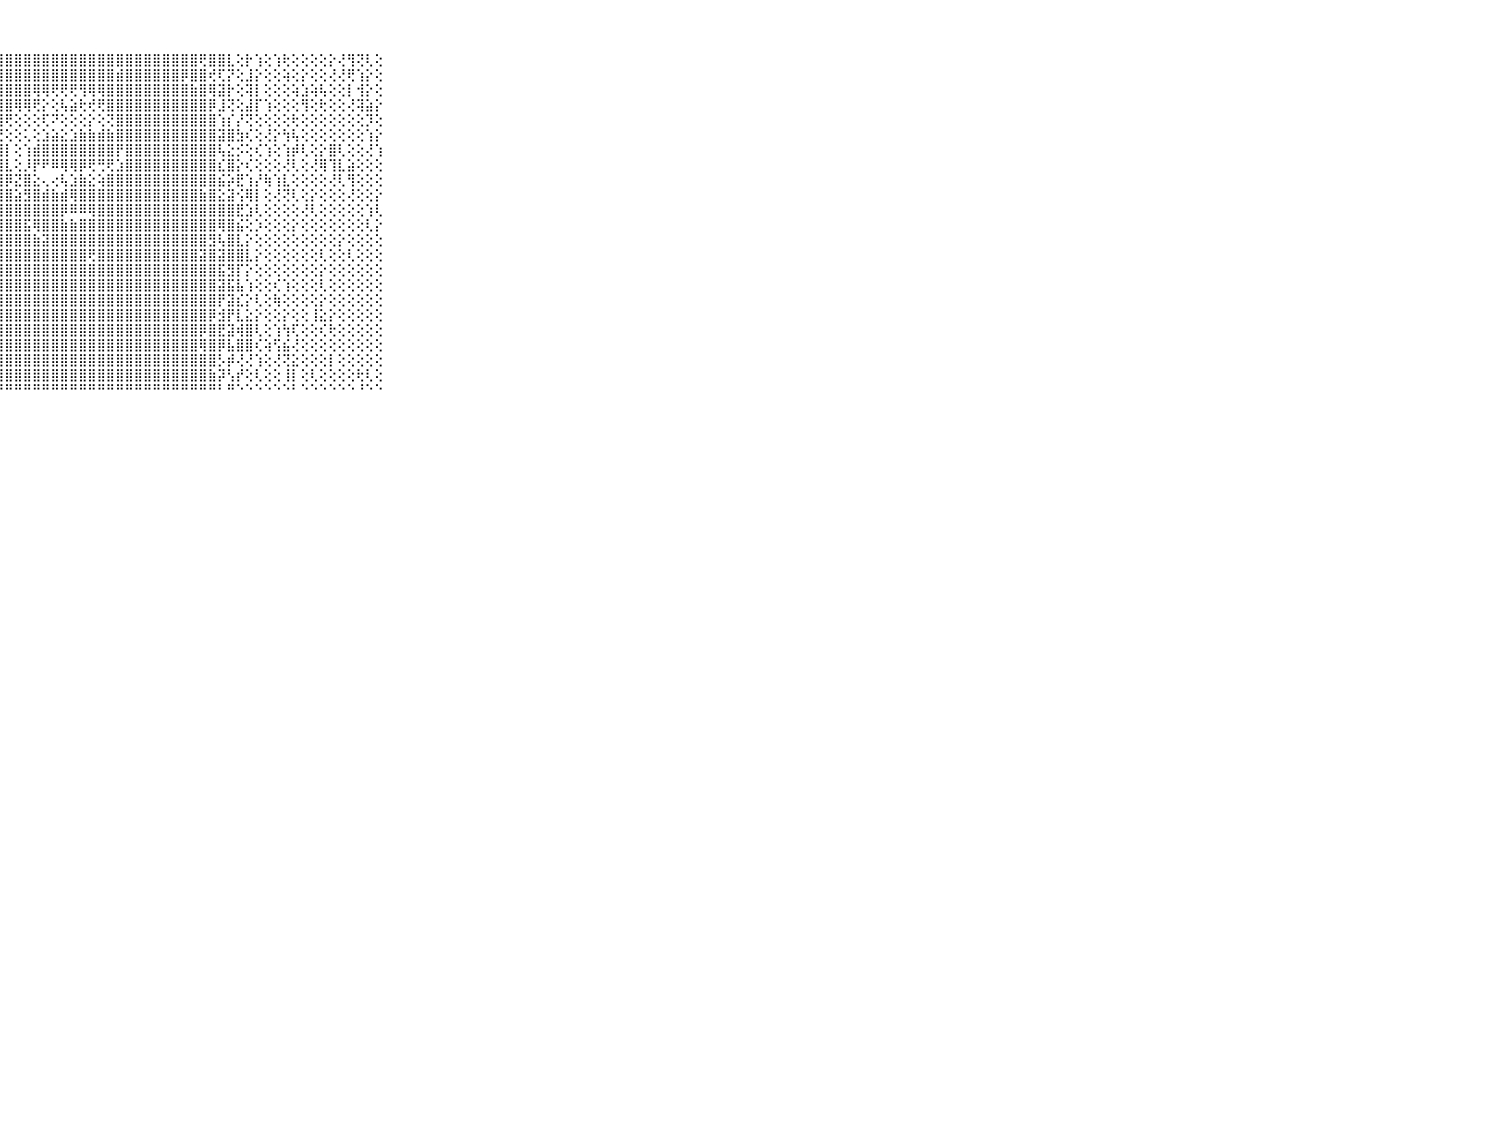

⠀⠀⠀⠀⠀⠀⠀⠀⠀⠀⠀⣿⣿⣿⣿⣿⣿⣿⣿⣿⣿⣿⣿⣿⣿⣿⣿⣿⣿⣿⣿⣿⣿⣿⣿⣿⣿⣿⣿⣿⣿⣿⣿⣿⣿⣿⣿⣿⣿⢟⣿⣿⣇⢕⡗⢱⢕⢱⢗⢕⢕⢕⢕⡕⢜⢻⢝⢇⢕⠀⠀⠀⠀⠀⠀⠀⠀⠀⠀⠀⠀
⠀⠀⠀⠀⠀⠀⠀⠀⠀⠀⠀⣿⣿⣿⣿⣿⣿⣿⣿⣿⣿⣿⣿⣿⣿⣿⣿⣿⣿⣿⣿⣿⣿⣿⣿⣿⣿⣿⣿⣿⣾⣿⣿⣿⣿⣿⣿⡿⣿⣿⢞⢏⡝⢕⣸⡕⢕⢕⢵⢕⡕⢕⢕⢜⢜⢟⢱⡕⢕⠀⠀⠀⠀⠀⠀⠀⠀⠀⠀⠀⠀
⠀⠀⠀⠀⠀⠀⠀⠀⠀⠀⠀⣿⣿⣿⣿⣿⣿⣿⣿⣿⣿⣿⣿⣿⣿⣿⣿⣿⣿⣿⣿⢿⢿⢟⢟⢟⢻⢿⢿⣿⣿⣿⣿⣿⣿⣿⣿⣿⣷⣿⢿⣽⡗⢕⢽⡇⢕⢕⢕⢵⣱⢵⢧⢕⢕⡇⢺⡕⢕⠀⠀⠀⠀⠀⠀⠀⠀⠀⠀⠀⠀
⠀⠀⠀⠀⠀⠀⠀⠀⠀⠀⠀⣿⣿⣿⣿⣿⣿⣿⣿⣿⣿⣿⣿⣿⣿⣿⣿⣿⣿⢿⢿⢟⡕⢕⢧⣵⢗⢞⢟⣿⣿⣿⣿⣿⣿⣿⣿⣿⣿⣿⡿⣸⢝⢕⣼⡏⢱⢕⢕⢕⢻⢕⢗⢕⢕⢜⢽⣵⡕⠀⠀⠀⠀⠀⠀⠀⠀⠀⠀⠀⠀
⠀⠀⠀⠀⠀⠀⠀⠀⠀⠀⠀⣿⣿⣿⣿⣿⣿⣿⣿⣿⣿⣿⣿⣿⣿⣿⣿⣿⢟⢕⢕⢕⢏⠝⢕⢕⢕⡕⢕⢝⣿⣿⣿⣿⣿⣿⣿⣿⣿⣿⣿⢱⡎⡜⢝⢕⢕⢕⢕⢗⢕⢕⢕⢕⢕⢕⢕⡹⢕⠀⠀⠀⠀⠀⠀⠀⠀⠀⠀⠀⠀
⠀⠀⠀⠀⠀⠀⠀⠀⠀⠀⠀⣿⣿⣿⣿⣿⣿⣿⣿⣿⣿⣿⣿⣿⣿⣿⣿⣟⢕⢕⢅⢕⣱⣵⣕⣱⣷⣷⣾⣷⣿⣿⣿⣿⣿⣿⣿⣿⣿⣿⣿⣽⣿⣳⢎⢕⢜⡕⢳⢧⢕⢕⢕⢕⢕⢕⢕⢱⡕⠀⠀⠀⠀⠀⠀⠀⠀⠀⠀⠀⠀
⠀⠀⠀⠀⠀⠀⠀⠀⠀⠀⠀⣿⣿⣿⣿⣿⣿⣿⣿⣿⣿⣿⣿⣿⣿⣿⣿⣿⡇⢕⢱⣾⣿⣿⣿⣿⣿⣿⣿⣿⡟⣿⣿⣿⣿⣿⣿⣿⣿⣿⣿⢧⣕⡪⢕⢎⢱⢕⢱⡾⢇⢕⡕⣿⢇⢕⢕⢜⢱⠀⠀⠀⠀⠀⠀⠀⠀⠀⠀⠀⠀
⠀⠀⠀⠀⠀⠀⠀⠀⠀⠀⠀⣿⣿⣿⣿⣿⣿⣿⣿⣿⣿⣿⣿⣿⣿⣿⣿⣿⣇⢕⡸⡟⠟⠿⢿⢿⡿⢟⢛⢟⣱⣿⣿⣿⣿⣿⣿⣿⣿⣿⣿⣎⣿⡕⢎⢕⢕⢕⢜⢇⢕⢜⢿⢹⣇⣵⢕⢕⢕⠀⠀⠀⠀⠀⠀⠀⠀⠀⠀⠀⠀
⠀⠀⠀⠀⠀⠀⠀⠀⠀⠀⠀⣿⣿⣿⣿⣿⣿⣿⣿⣿⣿⣿⣿⣿⣿⣿⣿⣿⡿⣝⣿⣕⢄⢔⢧⣱⣷⣕⢵⣿⣿⣿⣿⣿⣿⣿⣿⣿⣿⣿⣿⣮⡵⣟⢱⡜⢷⢱⣇⢕⢕⢕⢕⢜⢇⢻⢕⢕⢕⠀⠀⠀⠀⠀⠀⠀⠀⠀⠀⠀⠀
⠀⠀⠀⠀⠀⠀⠀⠀⠀⠀⠀⣿⣿⣿⣿⣿⣿⣿⣿⣿⣿⣿⣿⣿⣿⣿⣿⣿⣿⣵⣻⣿⣾⣷⣾⢿⣿⣿⣿⣿⣿⣿⣿⣿⣿⣿⣿⣿⣿⣷⣿⣕⣽⢪⢿⡇⢕⢜⢝⢇⢕⡕⢕⢕⢕⢜⢕⢕⡕⠀⠀⠀⠀⠀⠀⠀⠀⠀⠀⠀⠀
⠀⠀⠀⠀⠀⠀⠀⠀⠀⠀⠀⣿⣿⣿⣿⣿⣿⣿⣿⣿⣿⣿⣿⣿⣿⣿⣿⣿⣿⣿⣿⣿⣿⣿⡿⠿⠿⢿⣿⣿⣿⣿⣿⣿⣿⣿⣿⣿⣿⣿⣿⣿⣿⣟⣱⢇⢕⢕⢕⢕⢜⢇⢕⢕⢕⢕⢕⢱⢇⠀⠀⠀⠀⠀⠀⠀⠀⠀⠀⠀⠀
⠀⠀⠀⠀⠀⠀⠀⠀⠀⠀⠀⣿⣿⣿⣿⣿⣿⣿⣿⣿⣿⣿⣿⣿⣿⣿⣿⣿⣿⣿⣯⢿⣿⣿⣷⣷⣿⣿⣿⣿⣿⣿⣿⣿⣿⣿⣿⣿⣿⣿⣿⢿⣿⣮⢕⡱⢕⢕⢕⡕⢕⢕⢕⢕⢕⢕⢕⢇⡕⠀⠀⠀⠀⠀⠀⠀⠀⠀⠀⠀⠀
⠀⠀⠀⠀⠀⠀⠀⠀⠀⠀⠀⣿⣿⣿⣿⣿⣿⣿⣿⣿⣿⣿⣿⣿⣿⣿⣿⣿⣿⣿⣿⣷⣽⣿⣿⣿⣿⣿⣿⣿⣿⣿⣿⣿⣿⣿⣿⣿⣿⣿⣻⢧⣿⣇⡕⢕⢕⢕⢕⢕⢕⢕⢕⢕⡕⢕⢕⢕⢕⠀⠀⠀⠀⠀⠀⠀⠀⠀⠀⠀⠀
⠀⠀⠀⠀⠀⠀⠀⠀⠀⠀⠀⣿⣿⣿⣿⣿⣿⣿⣿⣿⣿⣿⣿⣿⣿⣿⣿⣿⣿⣿⣿⣿⣿⣿⣿⣿⣿⢟⣿⣿⣿⣿⣿⣿⣿⣿⣿⣿⣿⣽⣿⣽⣿⣿⣇⡕⢕⢕⢕⢕⢕⢕⢇⢕⢕⢇⢕⢕⢕⠀⠀⠀⠀⠀⠀⠀⠀⠀⠀⠀⠀
⠀⠀⠀⠀⠀⠀⠀⠀⠀⠀⠀⣿⣿⣿⣿⣿⣿⣿⣿⣿⣿⣿⣿⣿⣿⣿⣿⣿⣿⣿⣿⣿⣿⣿⣿⣿⣿⣿⣿⣿⣿⣿⣿⣿⣿⣿⣿⣿⣿⣿⣿⣯⣻⡏⡕⢕⢕⢕⢕⢕⢕⢕⡕⢕⢕⢕⢕⢕⢕⠀⠀⠀⠀⠀⠀⠀⠀⠀⠀⠀⠀
⠀⠀⠀⠀⠀⠀⠀⠀⠀⠀⠀⣿⣿⣿⣿⣿⣿⣿⣿⣿⣿⣿⣿⣿⣿⣿⣿⣿⣿⣿⣿⣿⣿⣿⣿⣿⣿⣿⣿⣿⣿⣿⣿⣿⣿⣿⣿⣿⣿⣿⣿⣽⣯⣧⢱⢕⢕⢎⢱⢕⢕⢕⢇⢕⢕⢕⢕⢕⢕⠀⠀⠀⠀⠀⠀⠀⠀⠀⠀⠀⠀
⠀⠀⠀⠀⠀⠀⠀⠀⠀⠀⠀⣿⣿⣿⣿⣿⣿⣿⣿⣿⣿⣿⣿⣿⣿⣿⣿⣿⣿⣿⣿⣿⣿⣿⣿⣿⣿⣿⣿⣿⣿⣿⣿⣿⣿⣿⣿⣿⣿⣿⣿⡟⣽⣎⡕⢇⢕⢷⢕⢕⢕⢕⡕⢕⢕⢕⢕⢕⢕⠀⠀⠀⠀⠀⠀⠀⠀⠀⠀⠀⠀
⠀⠀⠀⠀⠀⠀⠀⠀⠀⠀⠀⣿⣿⣿⣿⣿⣿⣿⣿⣿⣿⣿⣿⣿⣿⣿⣿⣿⣿⣿⣿⣿⣿⣿⣿⣿⣿⣿⣿⣿⣿⣿⣿⣿⣿⣿⣿⣿⣿⣿⡿⣺⡟⣇⣕⡕⢕⢕⡕⢕⢕⢸⣕⡕⢕⢕⢕⢕⢕⠀⠀⠀⠀⠀⠀⠀⠀⠀⠀⠀⠀
⠀⠀⠀⠀⠀⠀⠀⠀⠀⠀⠀⣿⣿⣿⣿⣿⣿⣿⣿⣿⣿⣿⣿⣿⣿⣿⣿⣿⣿⣿⣿⣿⣿⣿⣿⣿⣿⣿⣿⣿⣿⣿⣿⣿⣿⣿⣿⣿⣿⡿⣿⣟⣽⢾⣿⢇⢕⢱⢳⢏⢕⢕⢎⢗⢕⢕⢕⢕⢕⠀⠀⠀⠀⠀⠀⠀⠀⠀⠀⠀⠀
⠀⠀⠀⠀⠀⠀⠀⠀⠀⠀⠀⣿⣿⣿⣿⣿⣿⣿⣿⣿⣿⣿⣿⣿⣿⣿⣿⣿⣿⣿⣿⣿⣿⣿⣿⣿⣿⣿⣿⣿⣿⣿⣿⣿⣿⣿⣿⣿⣿⢿⣿⡿⣧⣿⣿⢎⢵⢫⣮⢜⢕⢕⢕⢕⢕⢕⢕⢕⢕⠀⠀⠀⠀⠀⠀⠀⠀⠀⠀⠀⠀
⠀⠀⠀⠀⠀⠀⠀⠀⠀⠀⠀⣿⣿⣿⣿⣿⣿⣿⣿⣿⣿⣿⣿⣿⣿⣿⣿⣿⣿⣿⣿⣿⣿⣿⣿⣿⣿⣿⣿⣿⣿⣿⣿⣿⣿⣿⣿⣿⣿⣿⣿⡣⡾⢜⢜⢱⢕⢜⢝⣕⢕⢕⢕⡇⢕⢕⢕⢕⢕⠀⠀⠀⠀⠀⠀⠀⠀⠀⠀⠀⠀
⠀⠀⠀⠀⠀⠀⠀⠀⠀⠀⠀⣿⣿⣿⣿⣿⣿⣿⣿⣿⣿⣿⣿⣿⣿⣿⣿⣿⣿⣿⣿⣿⣿⣿⣿⣿⣿⣿⣿⣿⣿⣿⣿⣿⣿⣿⣿⣿⣿⣿⣷⡽⢣⡞⢕⢇⢕⢕⢸⡇⢕⢇⢕⢕⢕⢕⢗⢇⢕⠀⠀⠀⠀⠀⠀⠀⠀⠀⠀⠀⠀
⠀⠀⠀⠀⠀⠀⠀⠀⠀⠀⠀⠛⠛⠛⠛⠛⠛⠛⠛⠛⠛⠛⠛⠛⠛⠛⠛⠛⠛⠛⠛⠛⠛⠛⠛⠛⠛⠛⠛⠛⠛⠛⠛⠛⠛⠛⠛⠛⠛⠛⠛⠃⠛⠑⠑⠑⠑⠑⠑⠃⠑⠑⠑⠑⠑⠑⠘⠑⠑⠀⠀⠀⠀⠀⠀⠀⠀⠀⠀⠀⠀